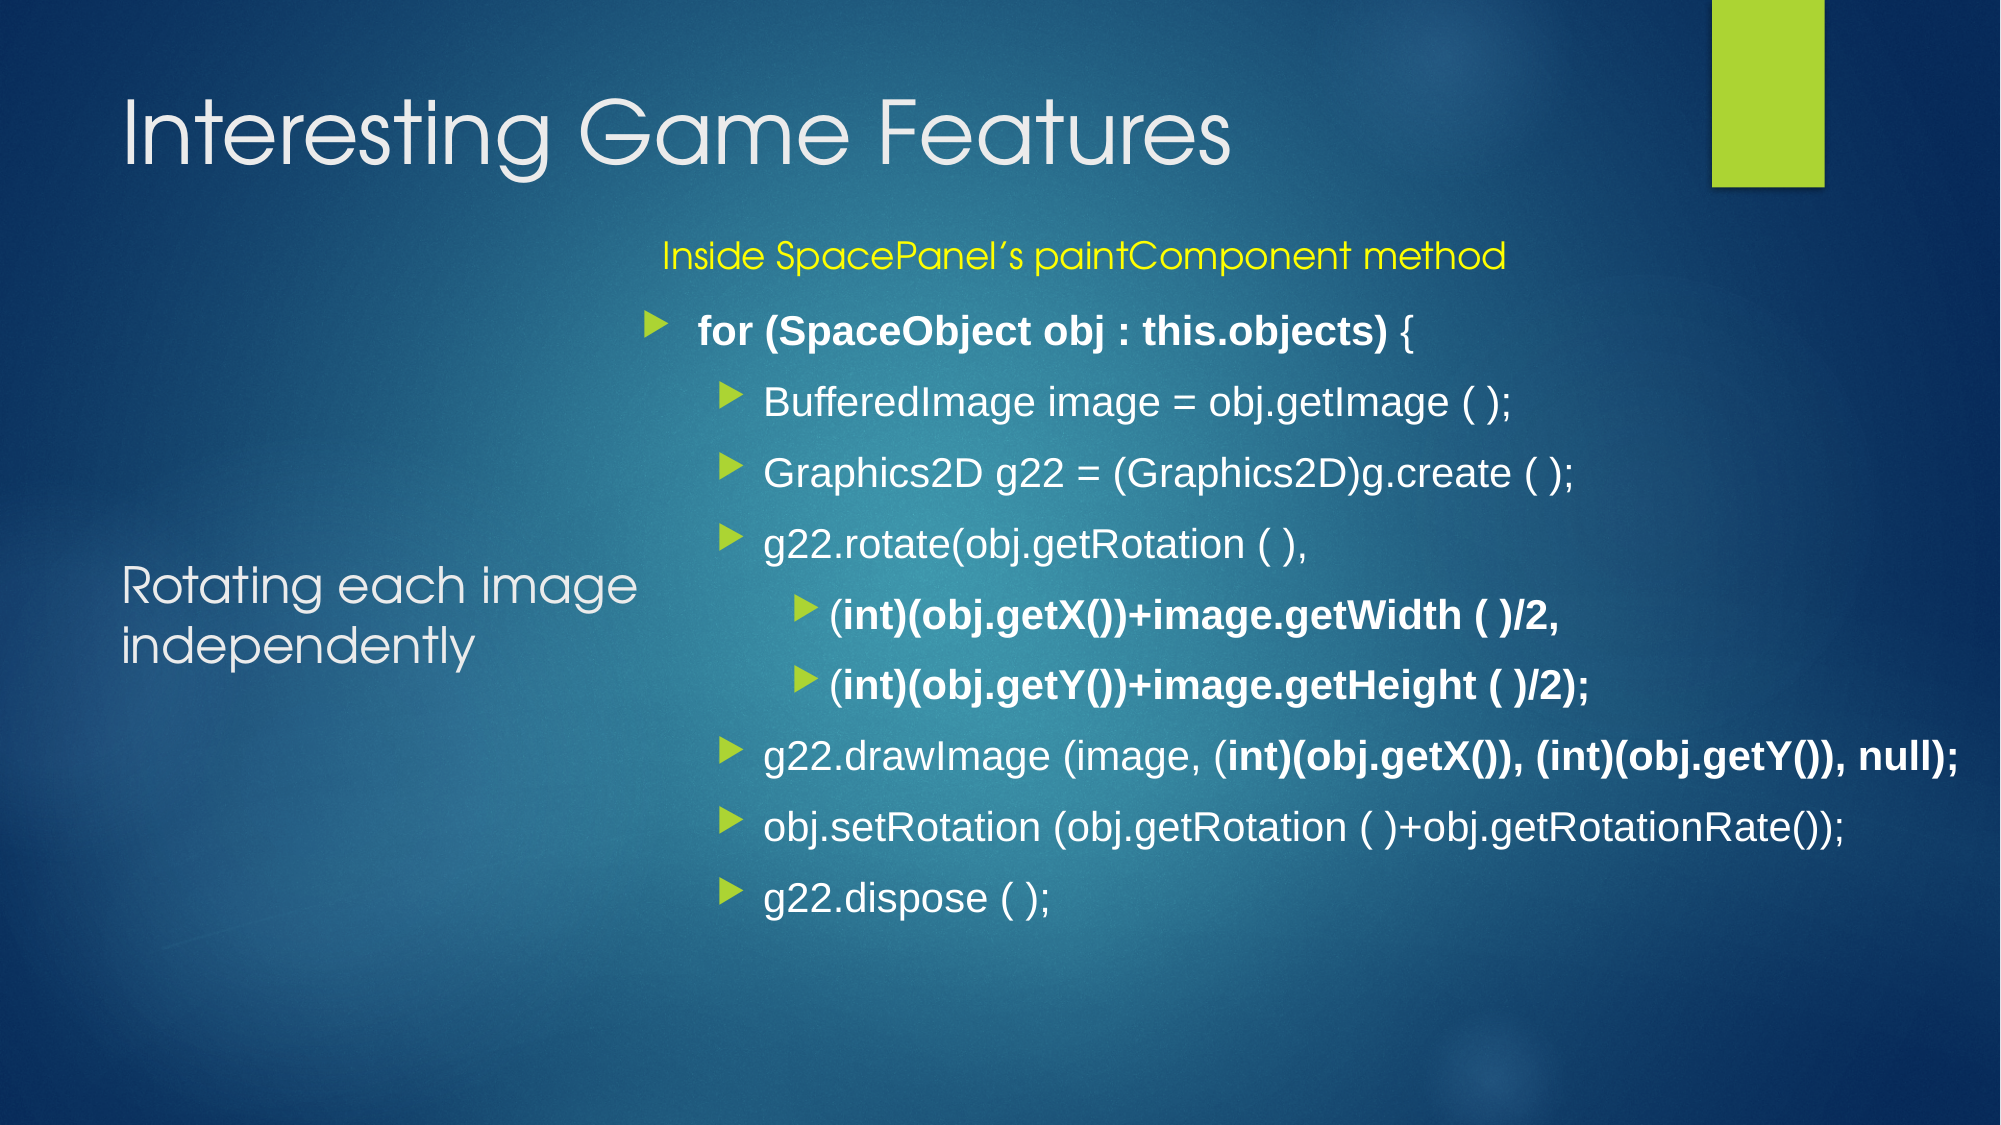

Interesting Game Features
Inside SpacePanel’s paintComponent method
for (SpaceObject obj : this.objects) {
BufferedImage image = obj.getImage ( );
Graphics2D g22 = (Graphics2D)g.create ( );
g22.rotate(obj.getRotation ( ),
(int)(obj.getX())+image.getWidth ( )/2,
(int)(obj.getY())+image.getHeight ( )/2);
g22.drawImage (image, (int)(obj.getX()), (int)(obj.getY()), null);
obj.setRotation (obj.getRotation ( )+obj.getRotationRate());
g22.dispose ( );
# Rotating each image independently